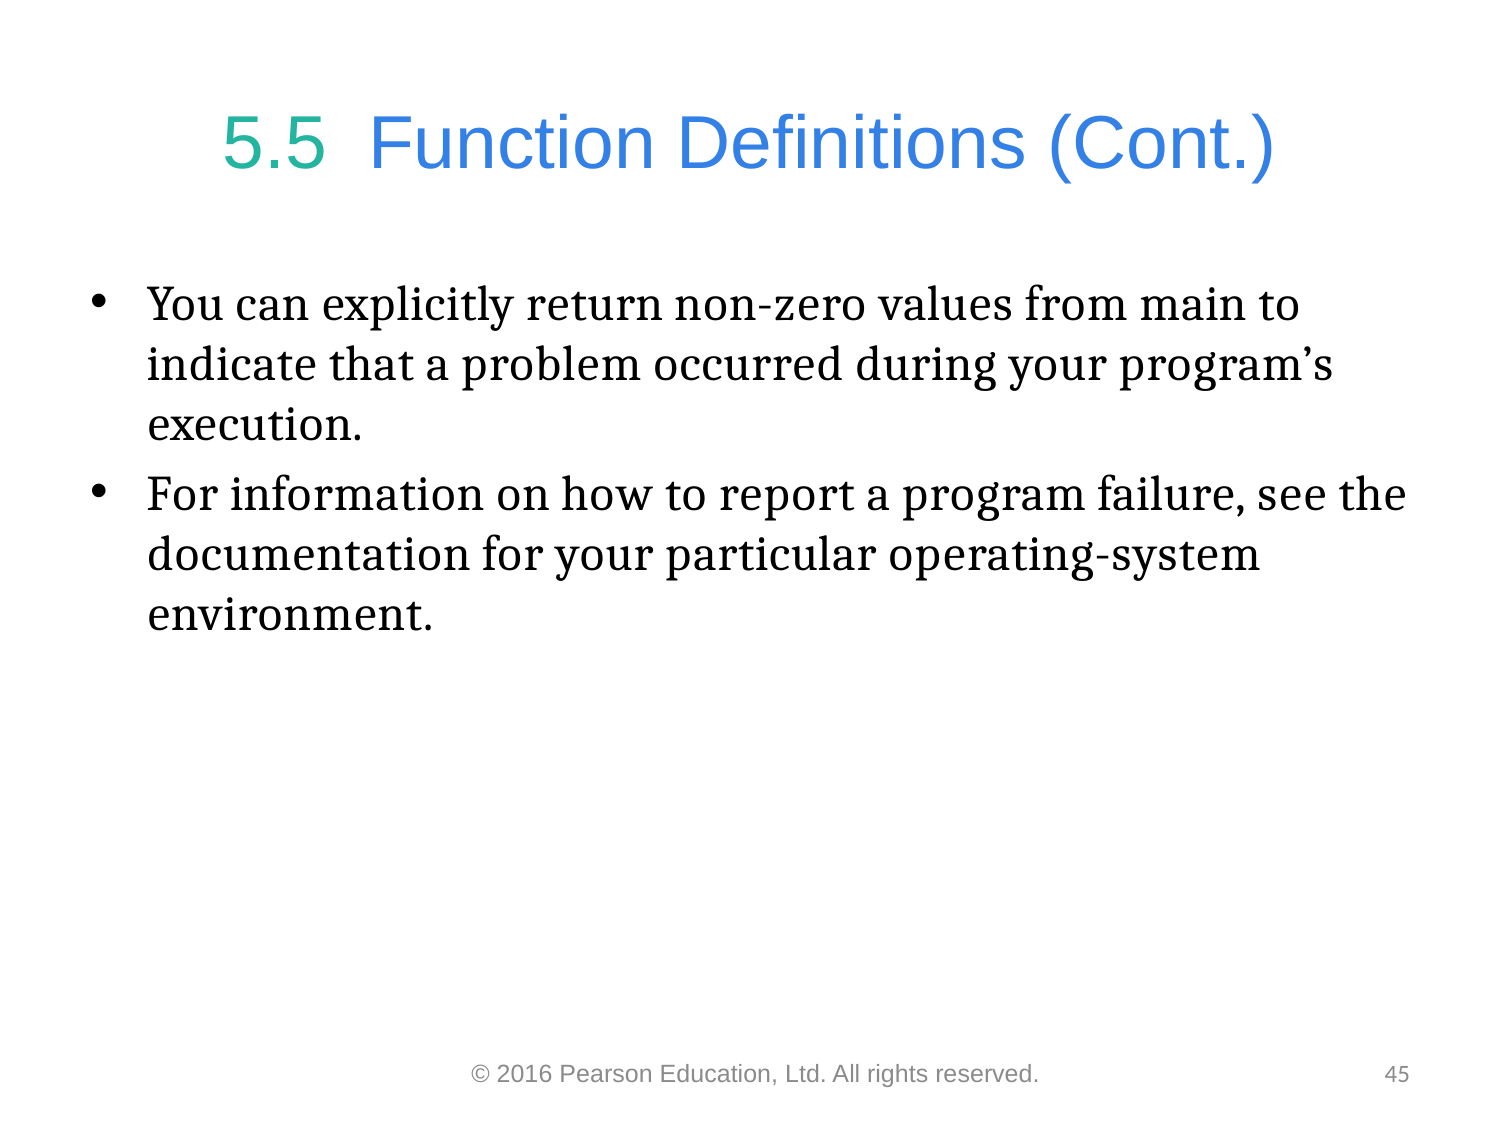

# 5.5  Function Definitions (Cont.)
You can explicitly return non-zero values from main to indicate that a problem occurred during your program’s execution.
For information on how to report a program failure, see the documentation for your particular operating-system environment.
© 2016 Pearson Education, Ltd. All rights reserved.
45